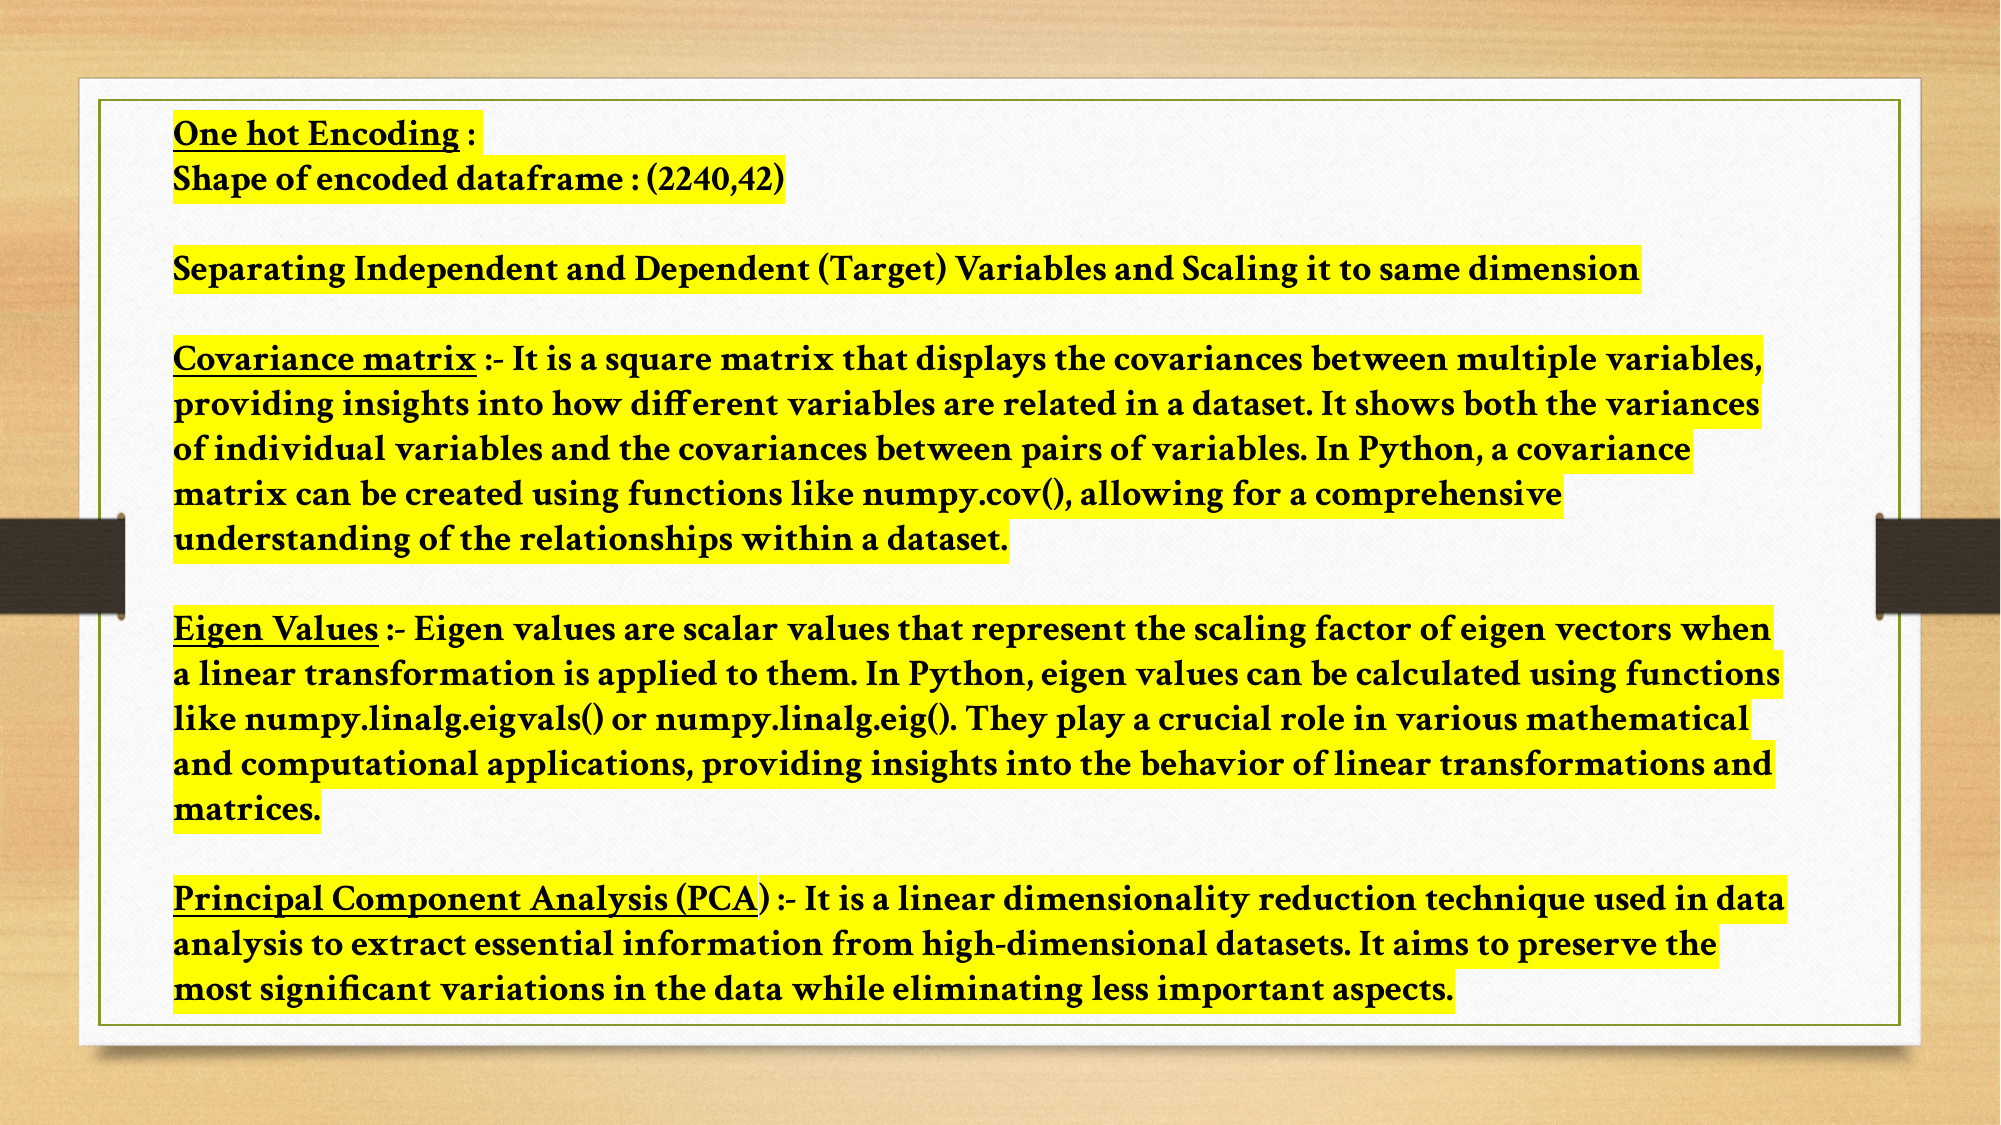

One hot Encoding :
Shape of encoded dataframe : (2240,42)

Separating Independent and Dependent (Target) Variables and Scaling it to same dimension

Covariance matrix :- It is a square matrix that displays the covariances between multiple variables, providing insights into how different variables are related in a dataset. It shows both the variances of individual variables and the covariances between pairs of variables. In Python, a covariance matrix can be created using functions like numpy.cov(), allowing for a comprehensive understanding of the relationships within a dataset.

Eigen Values :- Eigen values are scalar values that represent the scaling factor of eigen vectors when a linear transformation is applied to them. In Python, eigen values can be calculated using functions like numpy.linalg.eigvals() or numpy.linalg.eig(). They play a crucial role in various mathematical and computational applications, providing insights into the behavior of linear transformations and matrices.

Principal Component Analysis (PCA) :- It is a linear dimensionality reduction technique used in data analysis to extract essential information from high-dimensional datasets. It aims to preserve the most significant variations in the data while eliminating less important aspects.